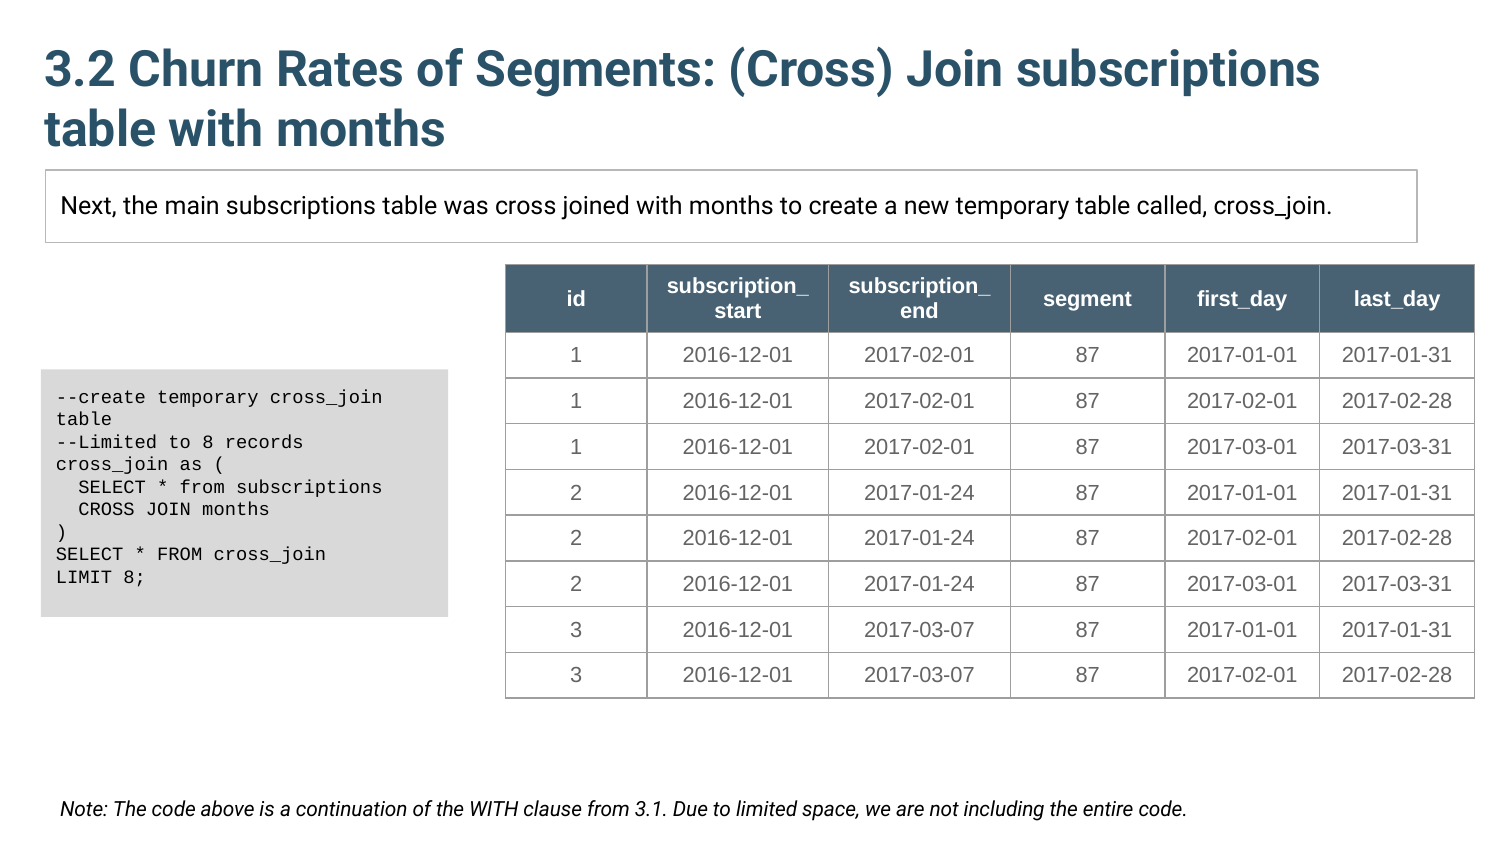

3.2 Churn Rates of Segments: (Cross) Join subscriptions table with months
Next, the main subscriptions table was cross joined with months to create a new temporary table called, cross_join.
| id | subscription\_start | subscription\_end | segment | first\_day | last\_day |
| --- | --- | --- | --- | --- | --- |
| 1 | 2016-12-01 | 2017-02-01 | 87 | 2017-01-01 | 2017-01-31 |
| 1 | 2016-12-01 | 2017-02-01 | 87 | 2017-02-01 | 2017-02-28 |
| 1 | 2016-12-01 | 2017-02-01 | 87 | 2017-03-01 | 2017-03-31 |
| 2 | 2016-12-01 | 2017-01-24 | 87 | 2017-01-01 | 2017-01-31 |
| 2 | 2016-12-01 | 2017-01-24 | 87 | 2017-02-01 | 2017-02-28 |
| 2 | 2016-12-01 | 2017-01-24 | 87 | 2017-03-01 | 2017-03-31 |
| 3 | 2016-12-01 | 2017-03-07 | 87 | 2017-01-01 | 2017-01-31 |
| 3 | 2016-12-01 | 2017-03-07 | 87 | 2017-02-01 | 2017-02-28 |
--create temporary cross_join table
--Limited to 8 records
cross_join as (
  SELECT * from subscriptions
  CROSS JOIN months
)
SELECT * FROM cross_join
LIMIT 8;
Note: The code above is a continuation of the WITH clause from 3.1. Due to limited space, we are not including the entire code.